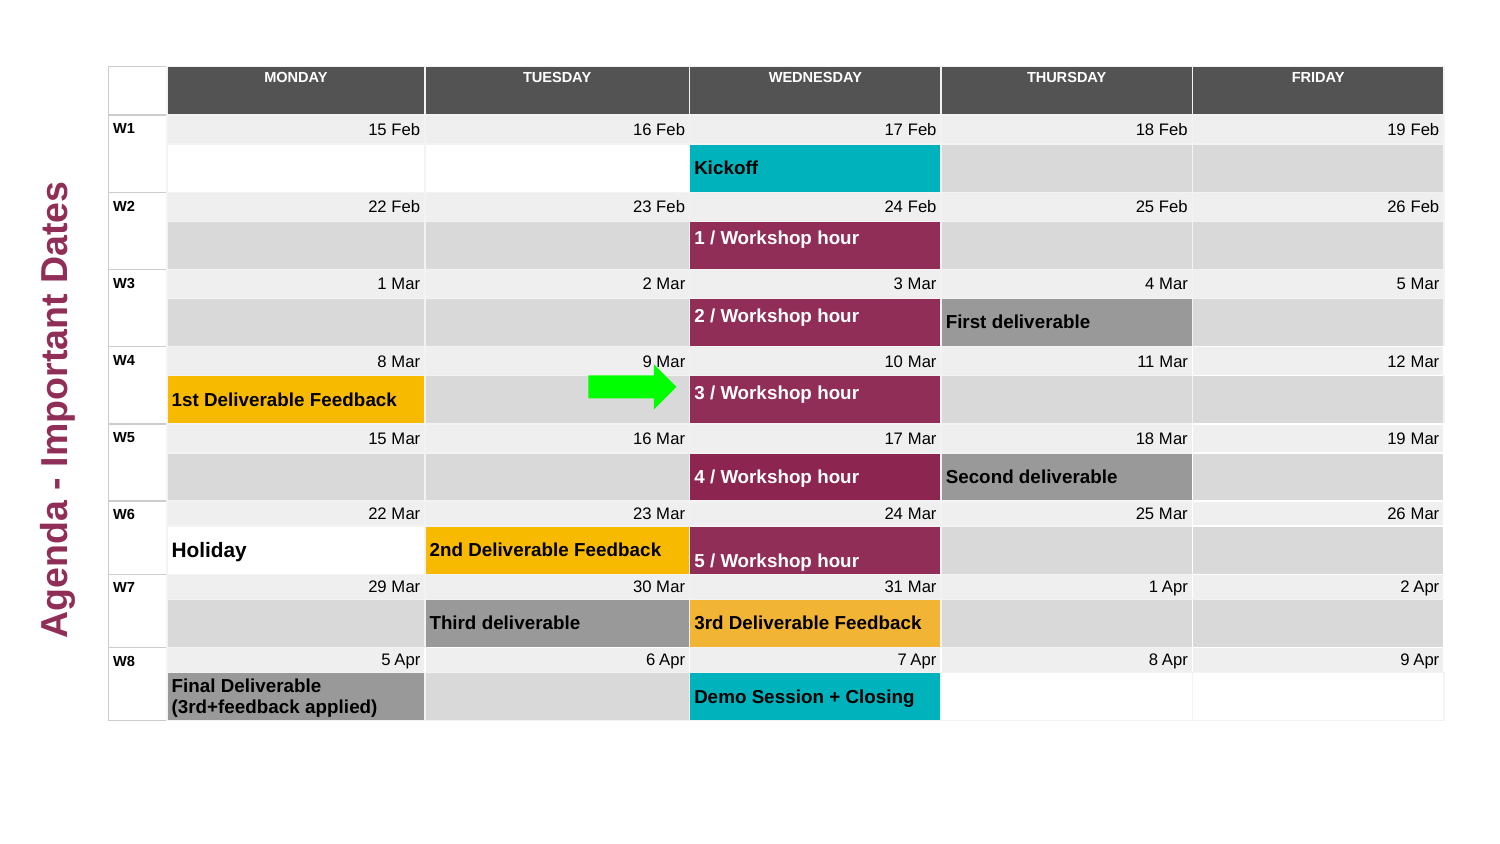

|  | MONDAY | TUESDAY | WEDNESDAY | THURSDAY | FRIDAY |
| --- | --- | --- | --- | --- | --- |
| W1 | 15 Feb | 16 Feb | 17 Feb | 18 Feb | 19 Feb |
|  |  |  | Kickoff |  |  |
| W2 | 22 Feb | 23 Feb | 24 Feb | 25 Feb | 26 Feb |
|  |  |  | 1 / Workshop hour |  |  |
| W3 | 1 Mar | 2 Mar | 3 Mar | 4 Mar | 5 Mar |
|  |  |  | 2 / Workshop hour | First deliverable |  |
| W4 | 8 Mar | 9 Mar | 10 Mar | 11 Mar | 12 Mar |
|  | 1st Deliverable Feedback |  | 3 / Workshop hour |  |  |
| W5 | 15 Mar | 16 Mar | 17 Mar | 18 Mar | 19 Mar |
|  |  |  | 4 / Workshop hour | Second deliverable |  |
| W6 | 22 Mar | 23 Mar | 24 Mar | 25 Mar | 26 Mar |
|  | Holiday | 2nd Deliverable Feedback | 5 / Workshop hour |  |  |
| W7 | 29 Mar | 30 Mar | 31 Mar | 1 Apr | 2 Apr |
|  |  | Third deliverable | 3rd Deliverable Feedback |  |  |
| W8 | 5 Apr | 6 Apr | 7 Apr | 8 Apr | 9 Apr |
|  | Final Deliverable (3rd+feedback applied) |  | Demo Session + Closing |  |  |

Agenda - Important Dates